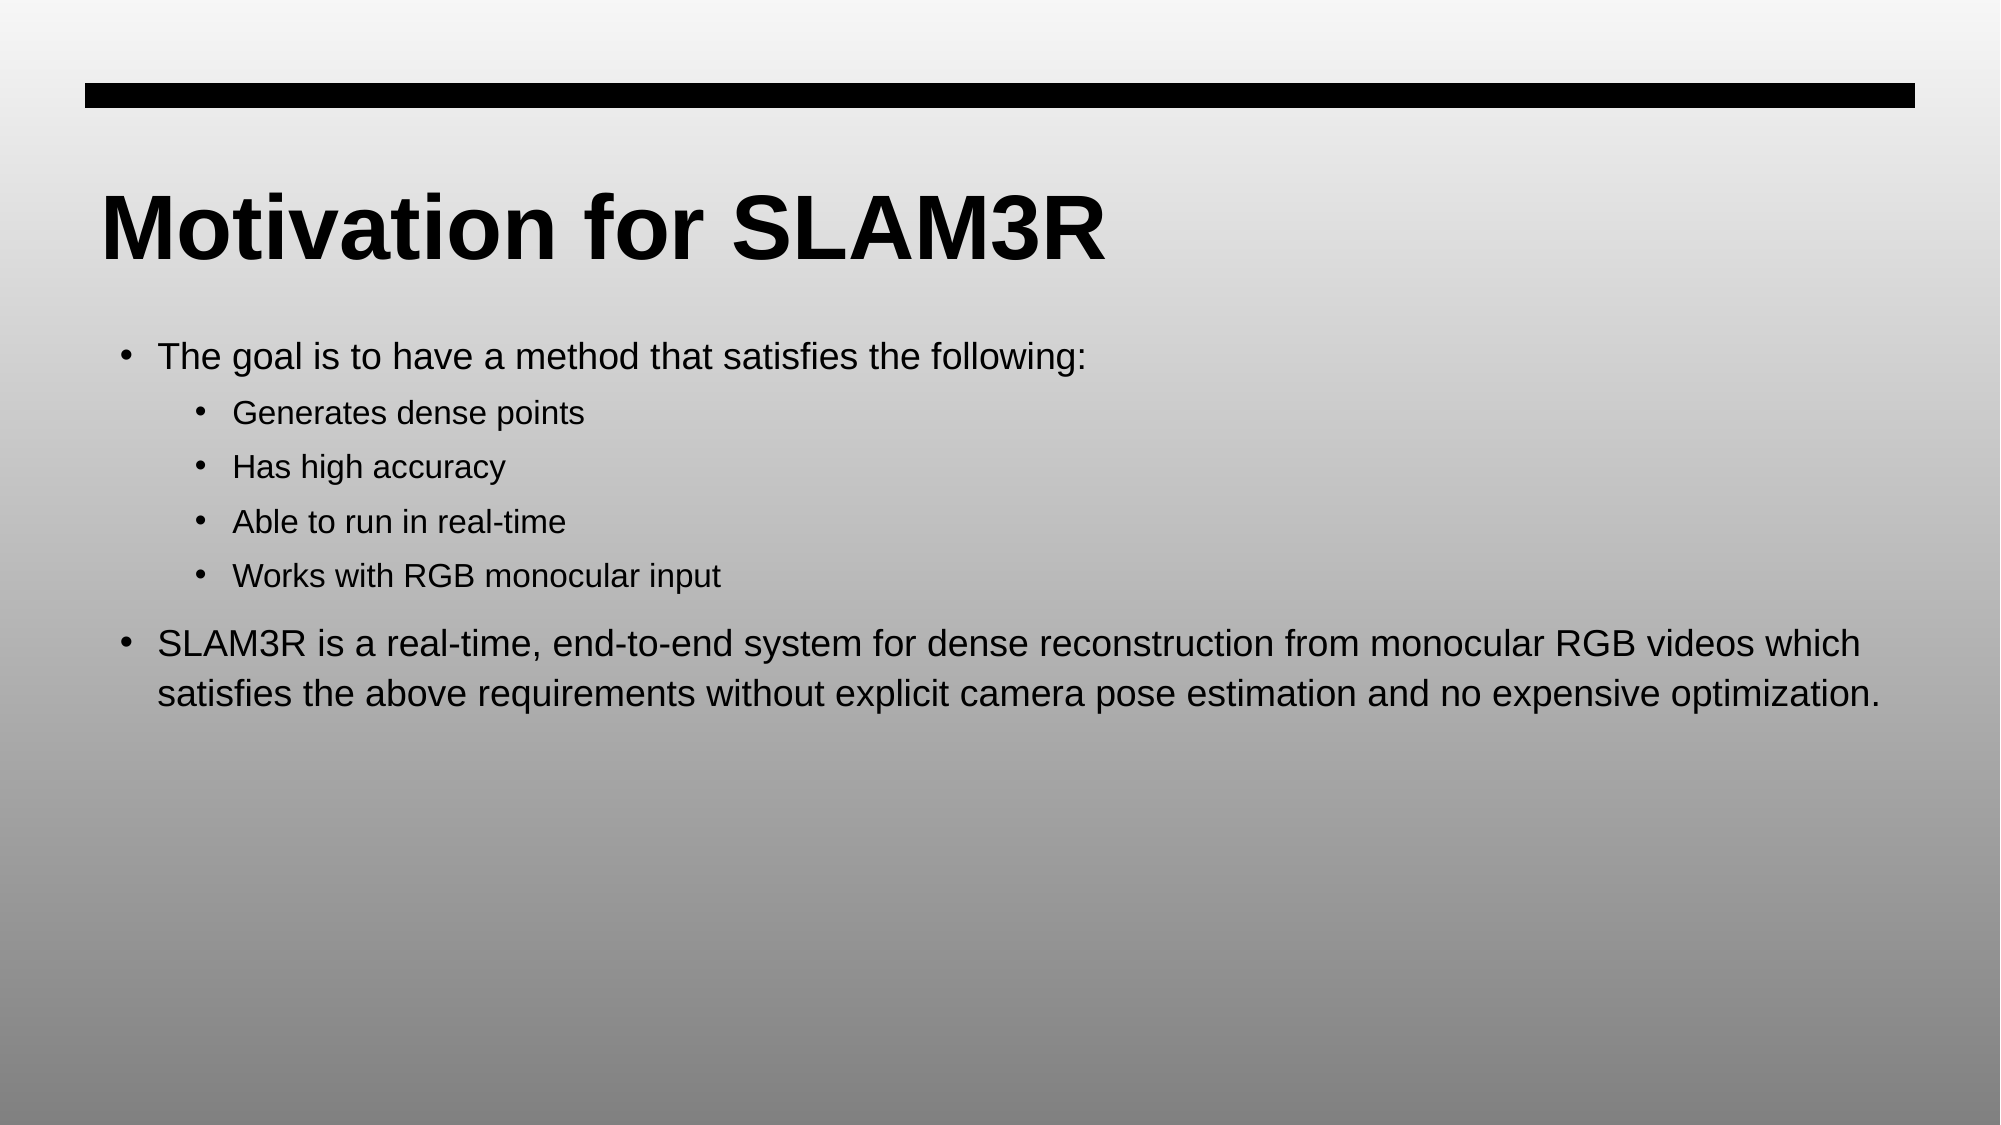

# Motivation for SLAM3R
The goal is to have a method that satisfies the following:
Generates dense points
Has high accuracy
Able to run in real-time
Works with RGB monocular input
SLAM3R is a real-time, end-to-end system for dense reconstruction from monocular RGB videos which satisfies the above requirements without explicit camera pose estimation and no expensive optimization.